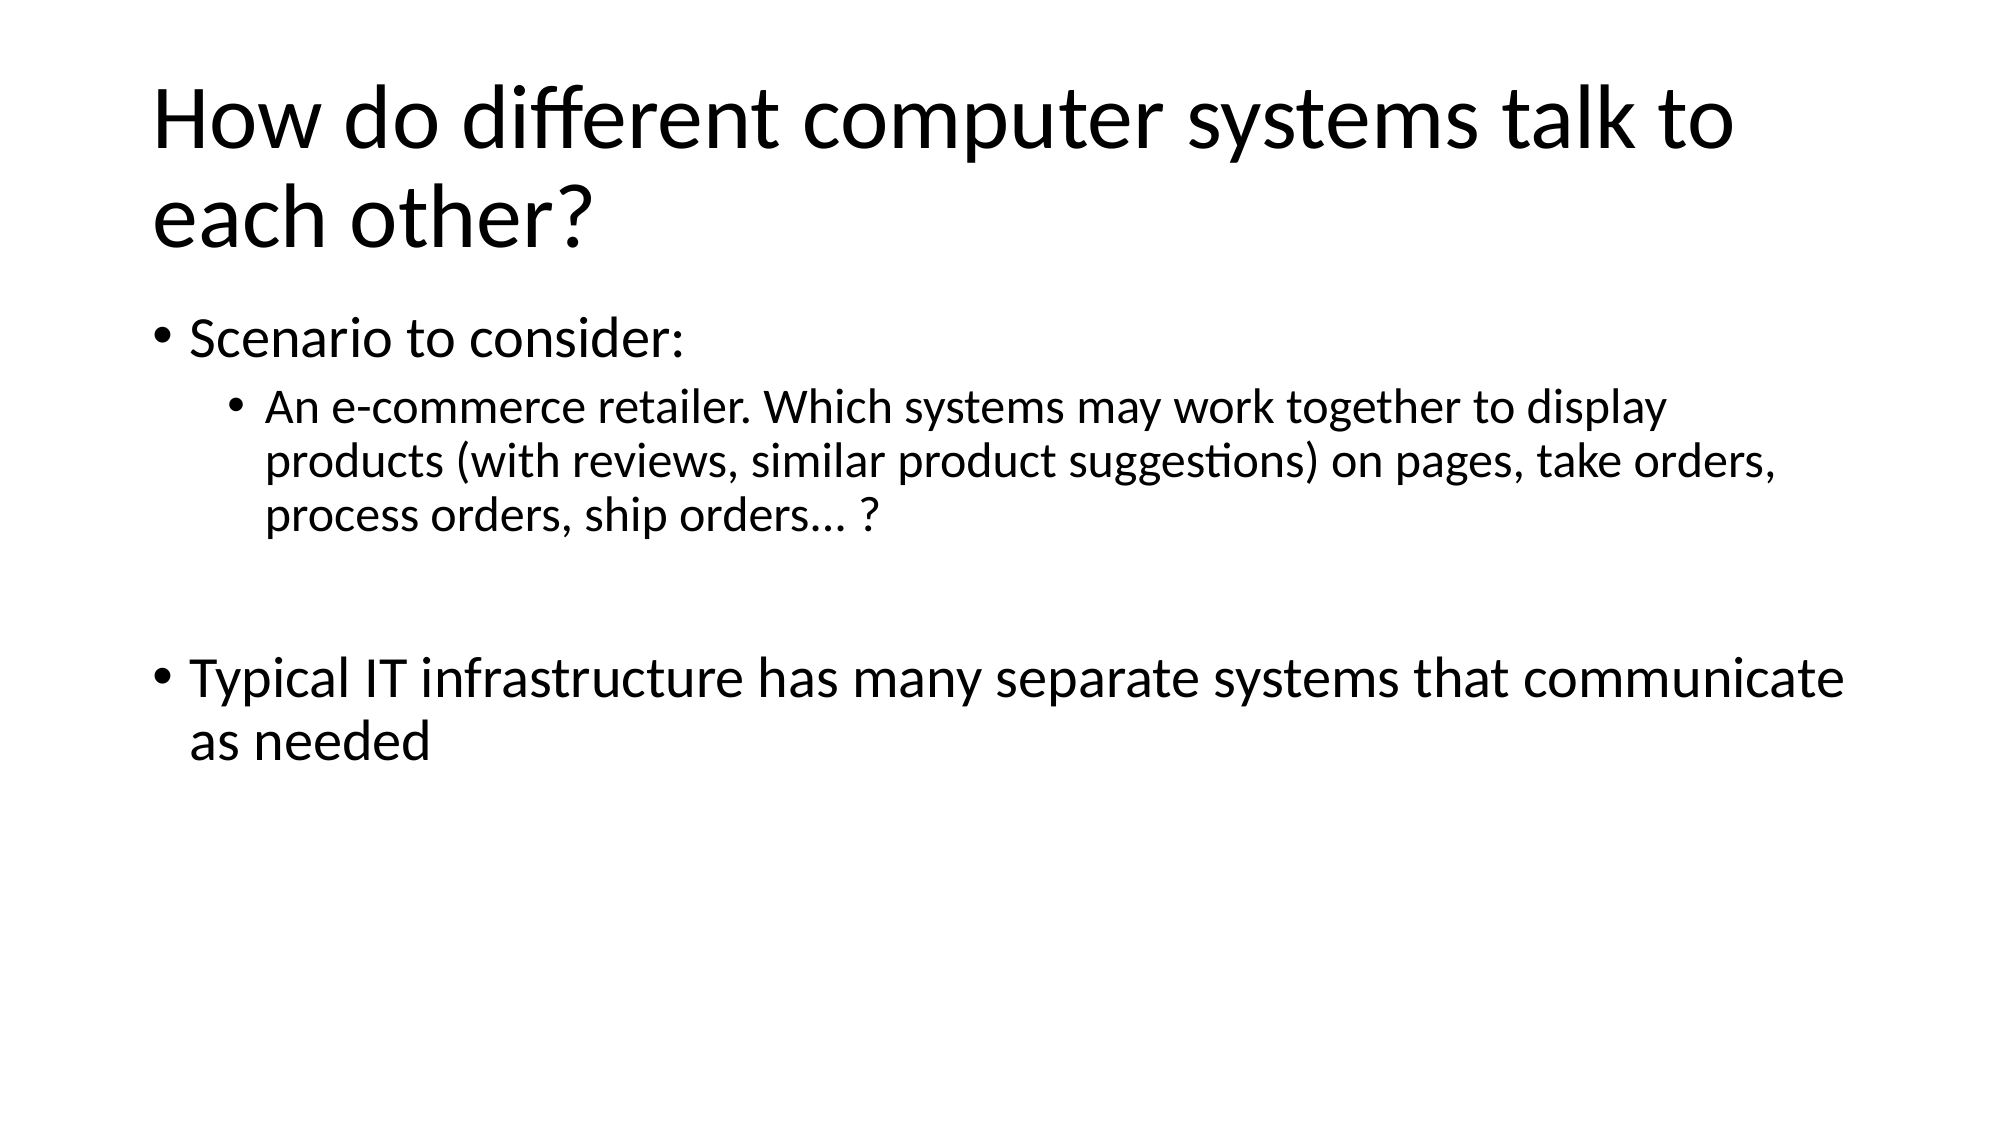

# How do different computer systems talk to each other?
Scenario to consider:
An e-commerce retailer. Which systems may work together to display products (with reviews, similar product suggestions) on pages, take orders, process orders, ship orders... ?

Typical IT infrastructure has many separate systems that communicate as needed